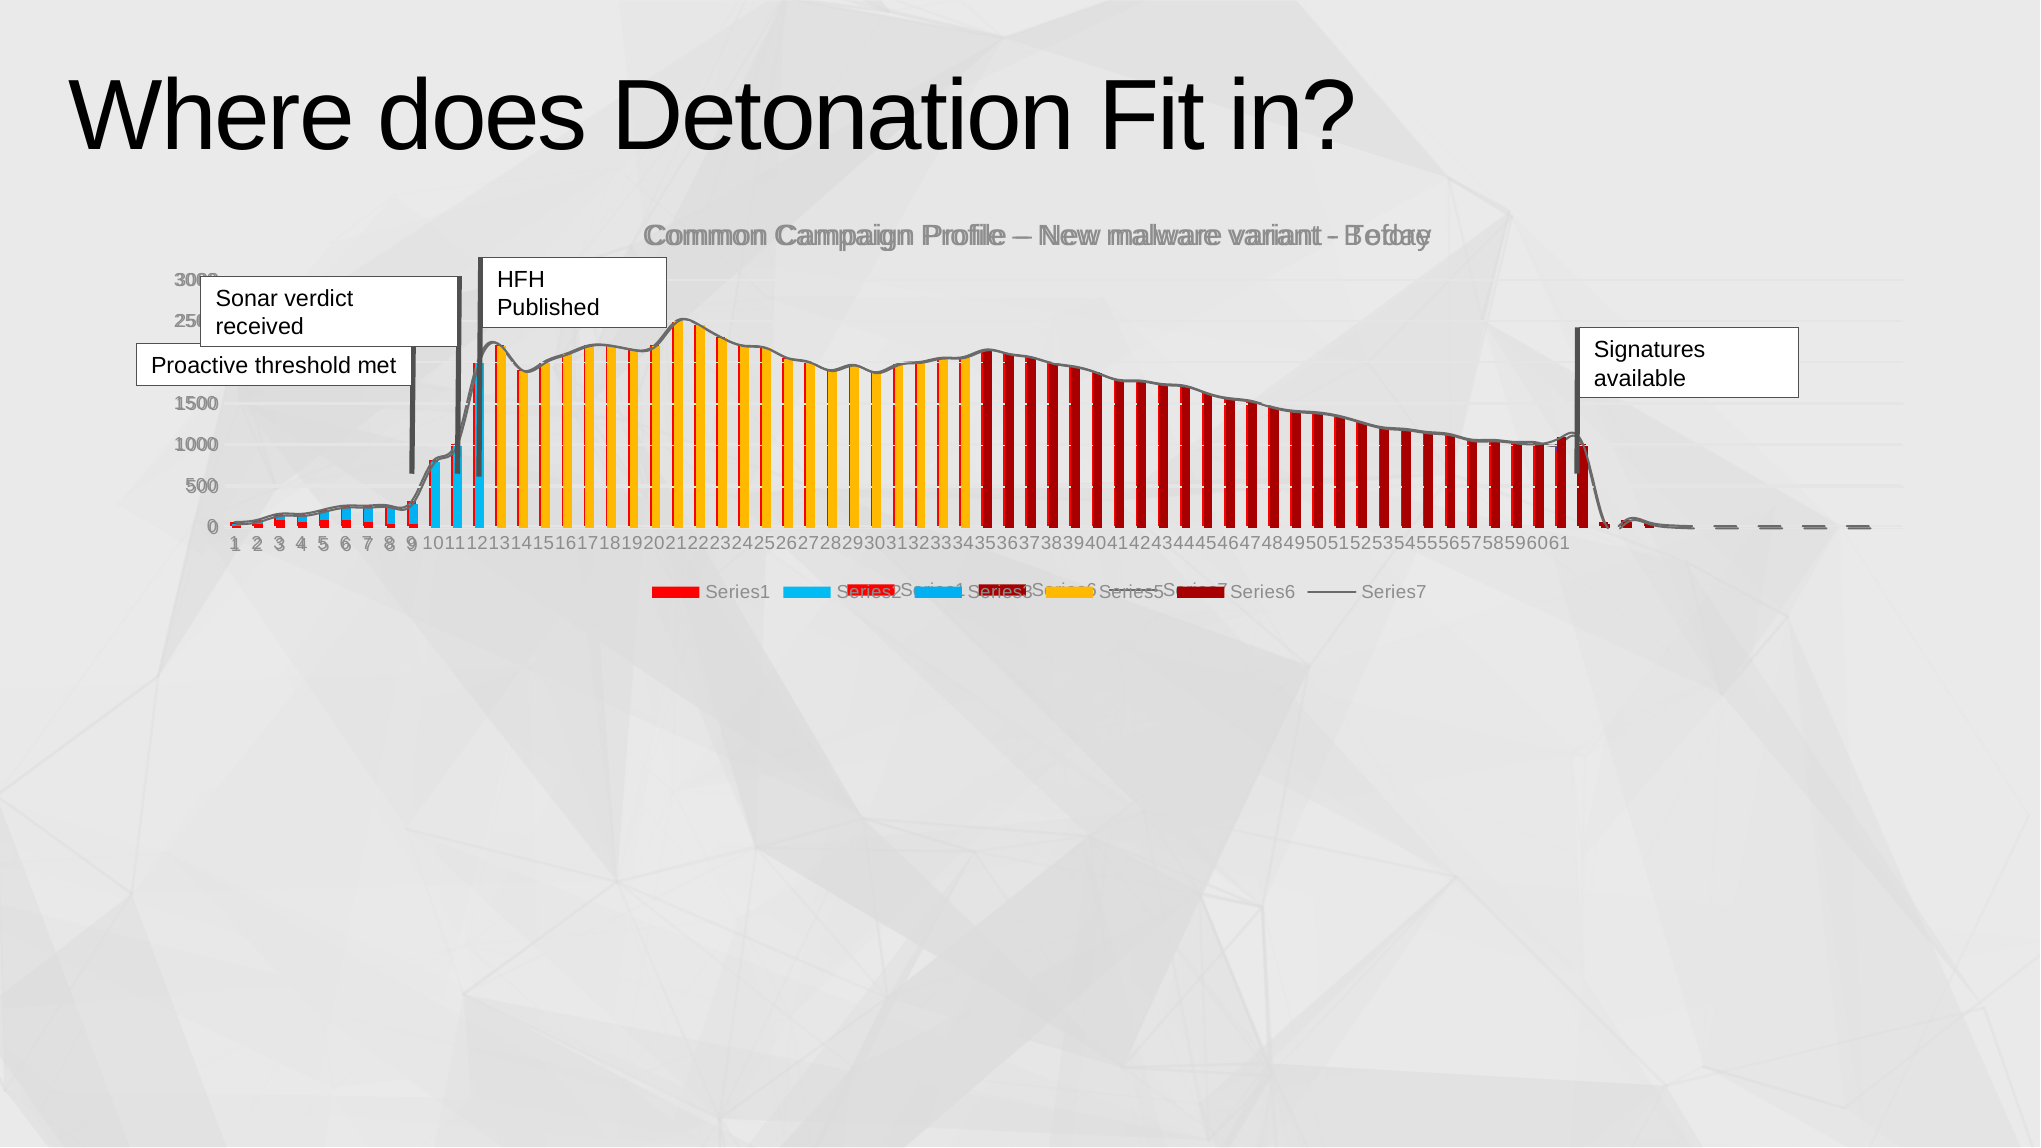

29
# Where does Detonation Fit in?

### Chart: Common Campaign Profile – New malware variant - Before

| Category |  |  |  |  |  |  |  |
|---|---|---|---|---|---|---|---|

### Chart: Common Campaign Profile – New malware variant - Today

| Category |  |  |  |  |  |  |  |
|---|---|---|---|---|---|---|---|
HFH Published
Sonar verdict received
Signatures available
Proactive threshold met